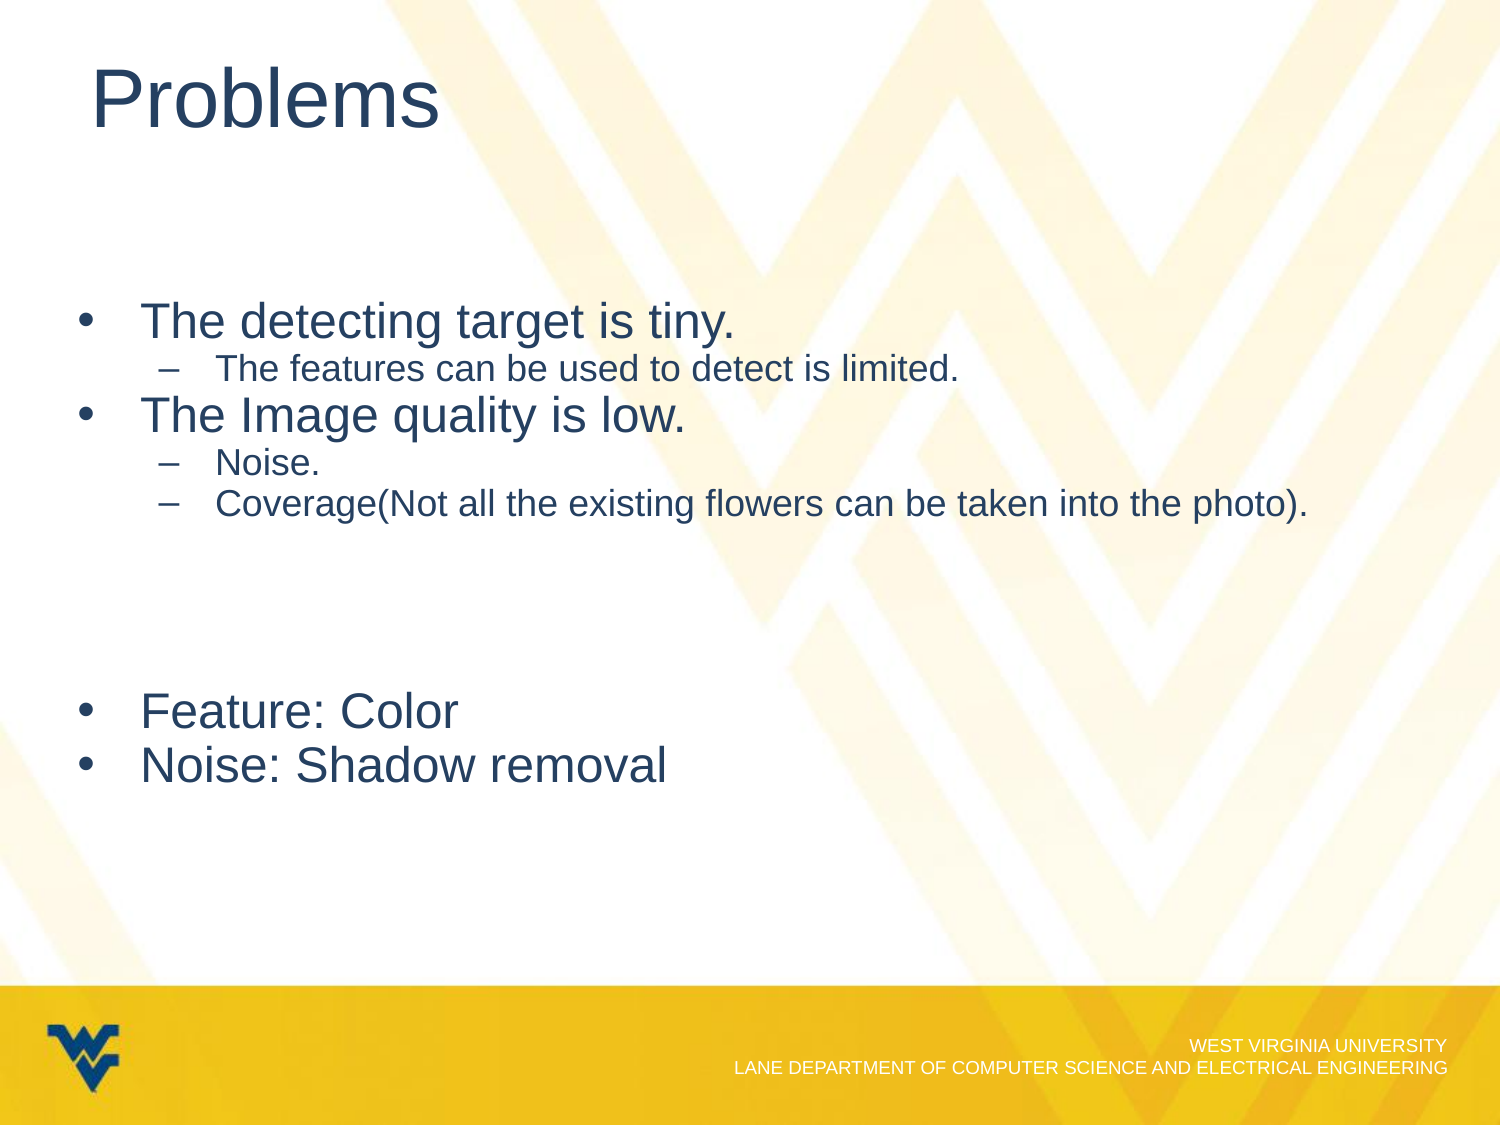

# Problems
The detecting target is tiny.
The features can be used to detect is limited.
The Image quality is low.
Noise.
Coverage(Not all the existing flowers can be taken into the photo).

Feature: Color
Noise: Shadow removal